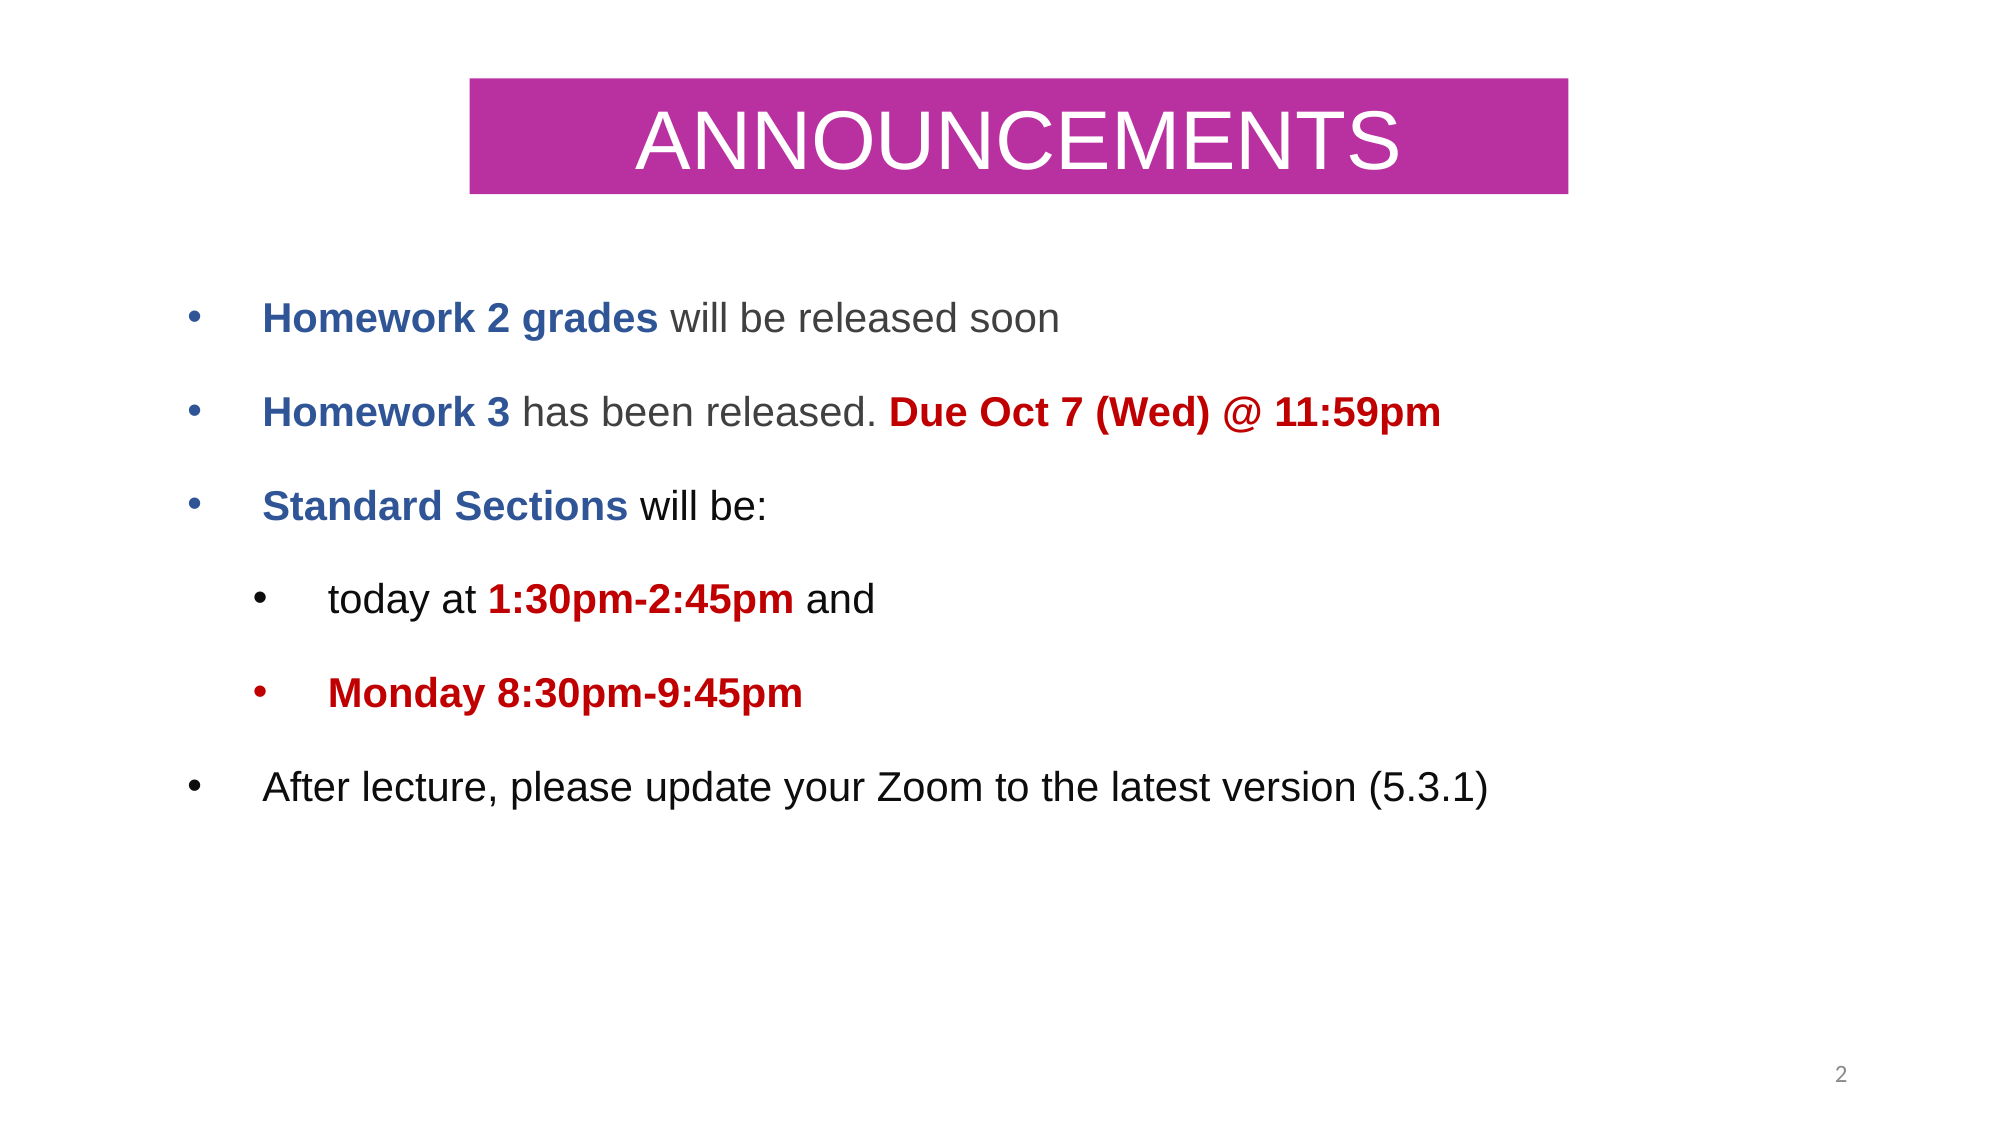

ANNOUNCEMENTS
Homework 2 grades will be released soon
Homework 3 has been released. Due Oct 7 (Wed) @ 11:59pm
Standard Sections will be:
today at 1:30pm-2:45pm and
Monday 8:30pm-9:45pm
After lecture, please update your Zoom to the latest version (5.3.1)
2